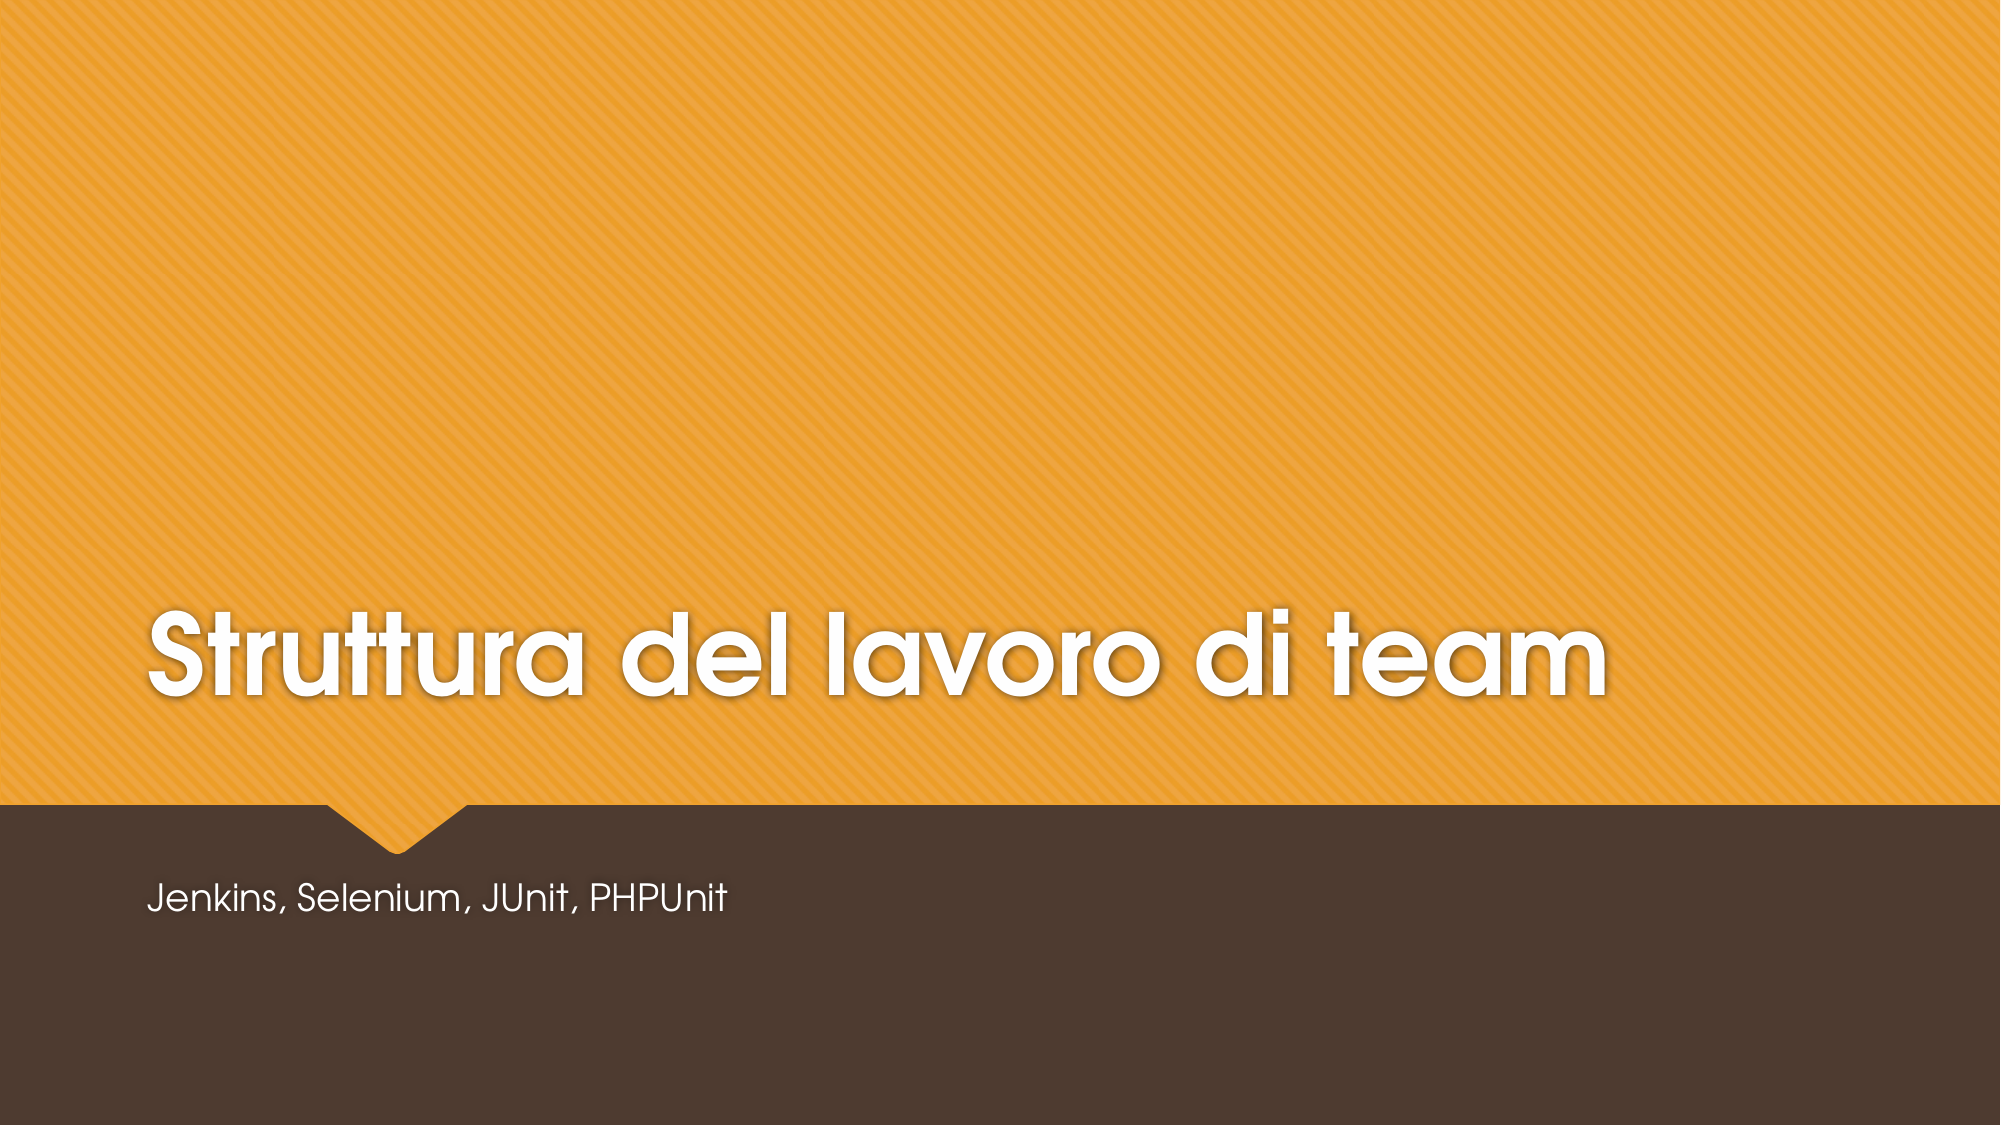

# Struttura del lavoro di team
Jenkins, Selenium, JUnit, PHPUnit